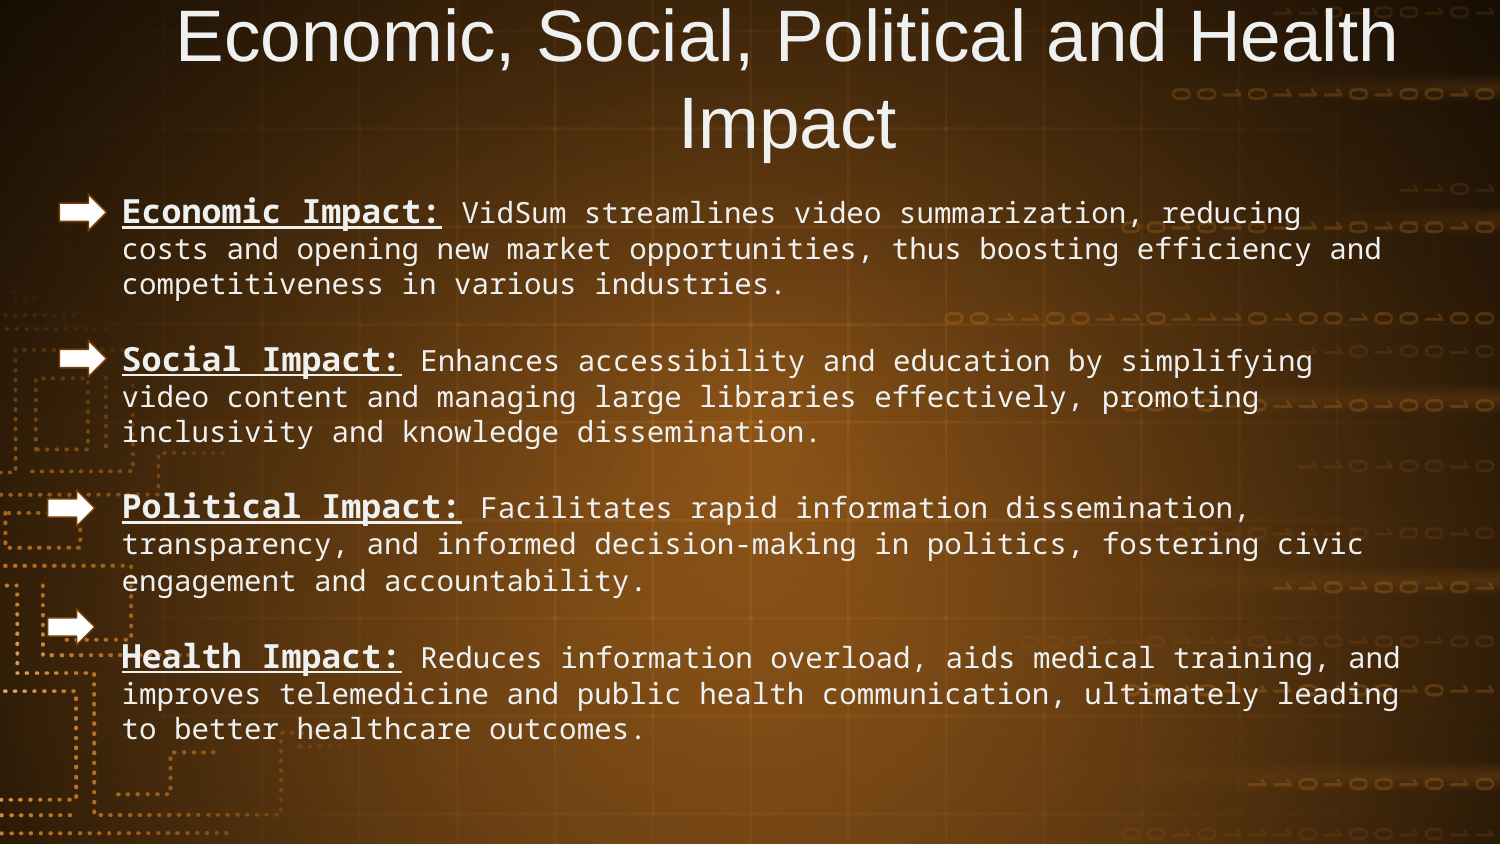

# Economic, Social, Political and Health Impact
Economic Impact: VidSum streamlines video summarization, reducing costs and opening new market opportunities, thus boosting efficiency and competitiveness in various industries.

Social Impact: Enhances accessibility and education by simplifying video content and managing large libraries effectively, promoting inclusivity and knowledge dissemination.

Political Impact: Facilitates rapid information dissemination, transparency, and informed decision-making in politics, fostering civic engagement and accountability.

Health Impact: Reduces information overload, aids medical training, and improves telemedicine and public health communication, ultimately leading to better healthcare outcomes.